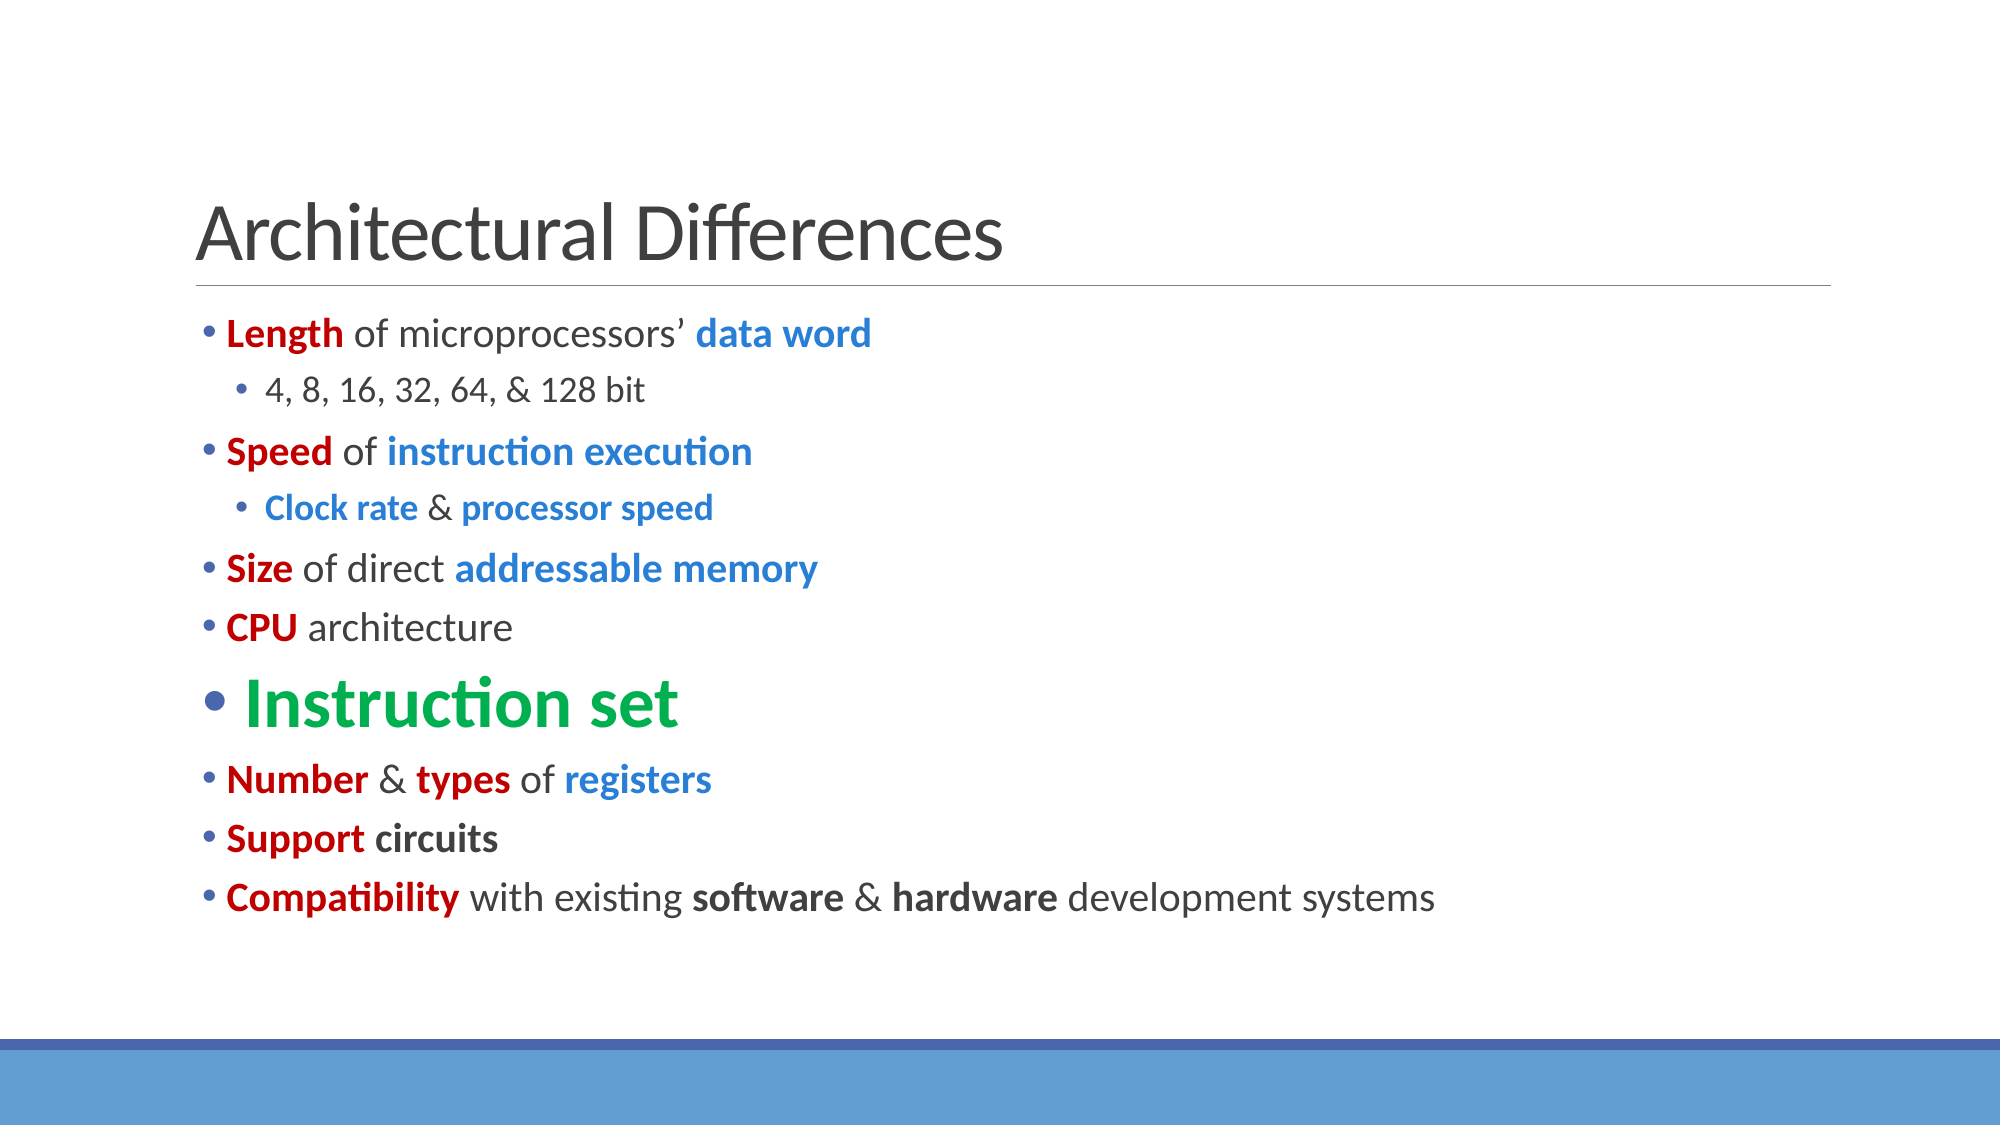

# Architectural Differences
 Length of microprocessors’ data word
4, 8, 16, 32, 64, & 128 bit
 Speed of instruction execution
Clock rate & processor speed
 Size of direct addressable memory
 CPU architecture
 Instruction set
 Number & types of registers
 Support circuits
 Compatibility with existing software & hardware development systems